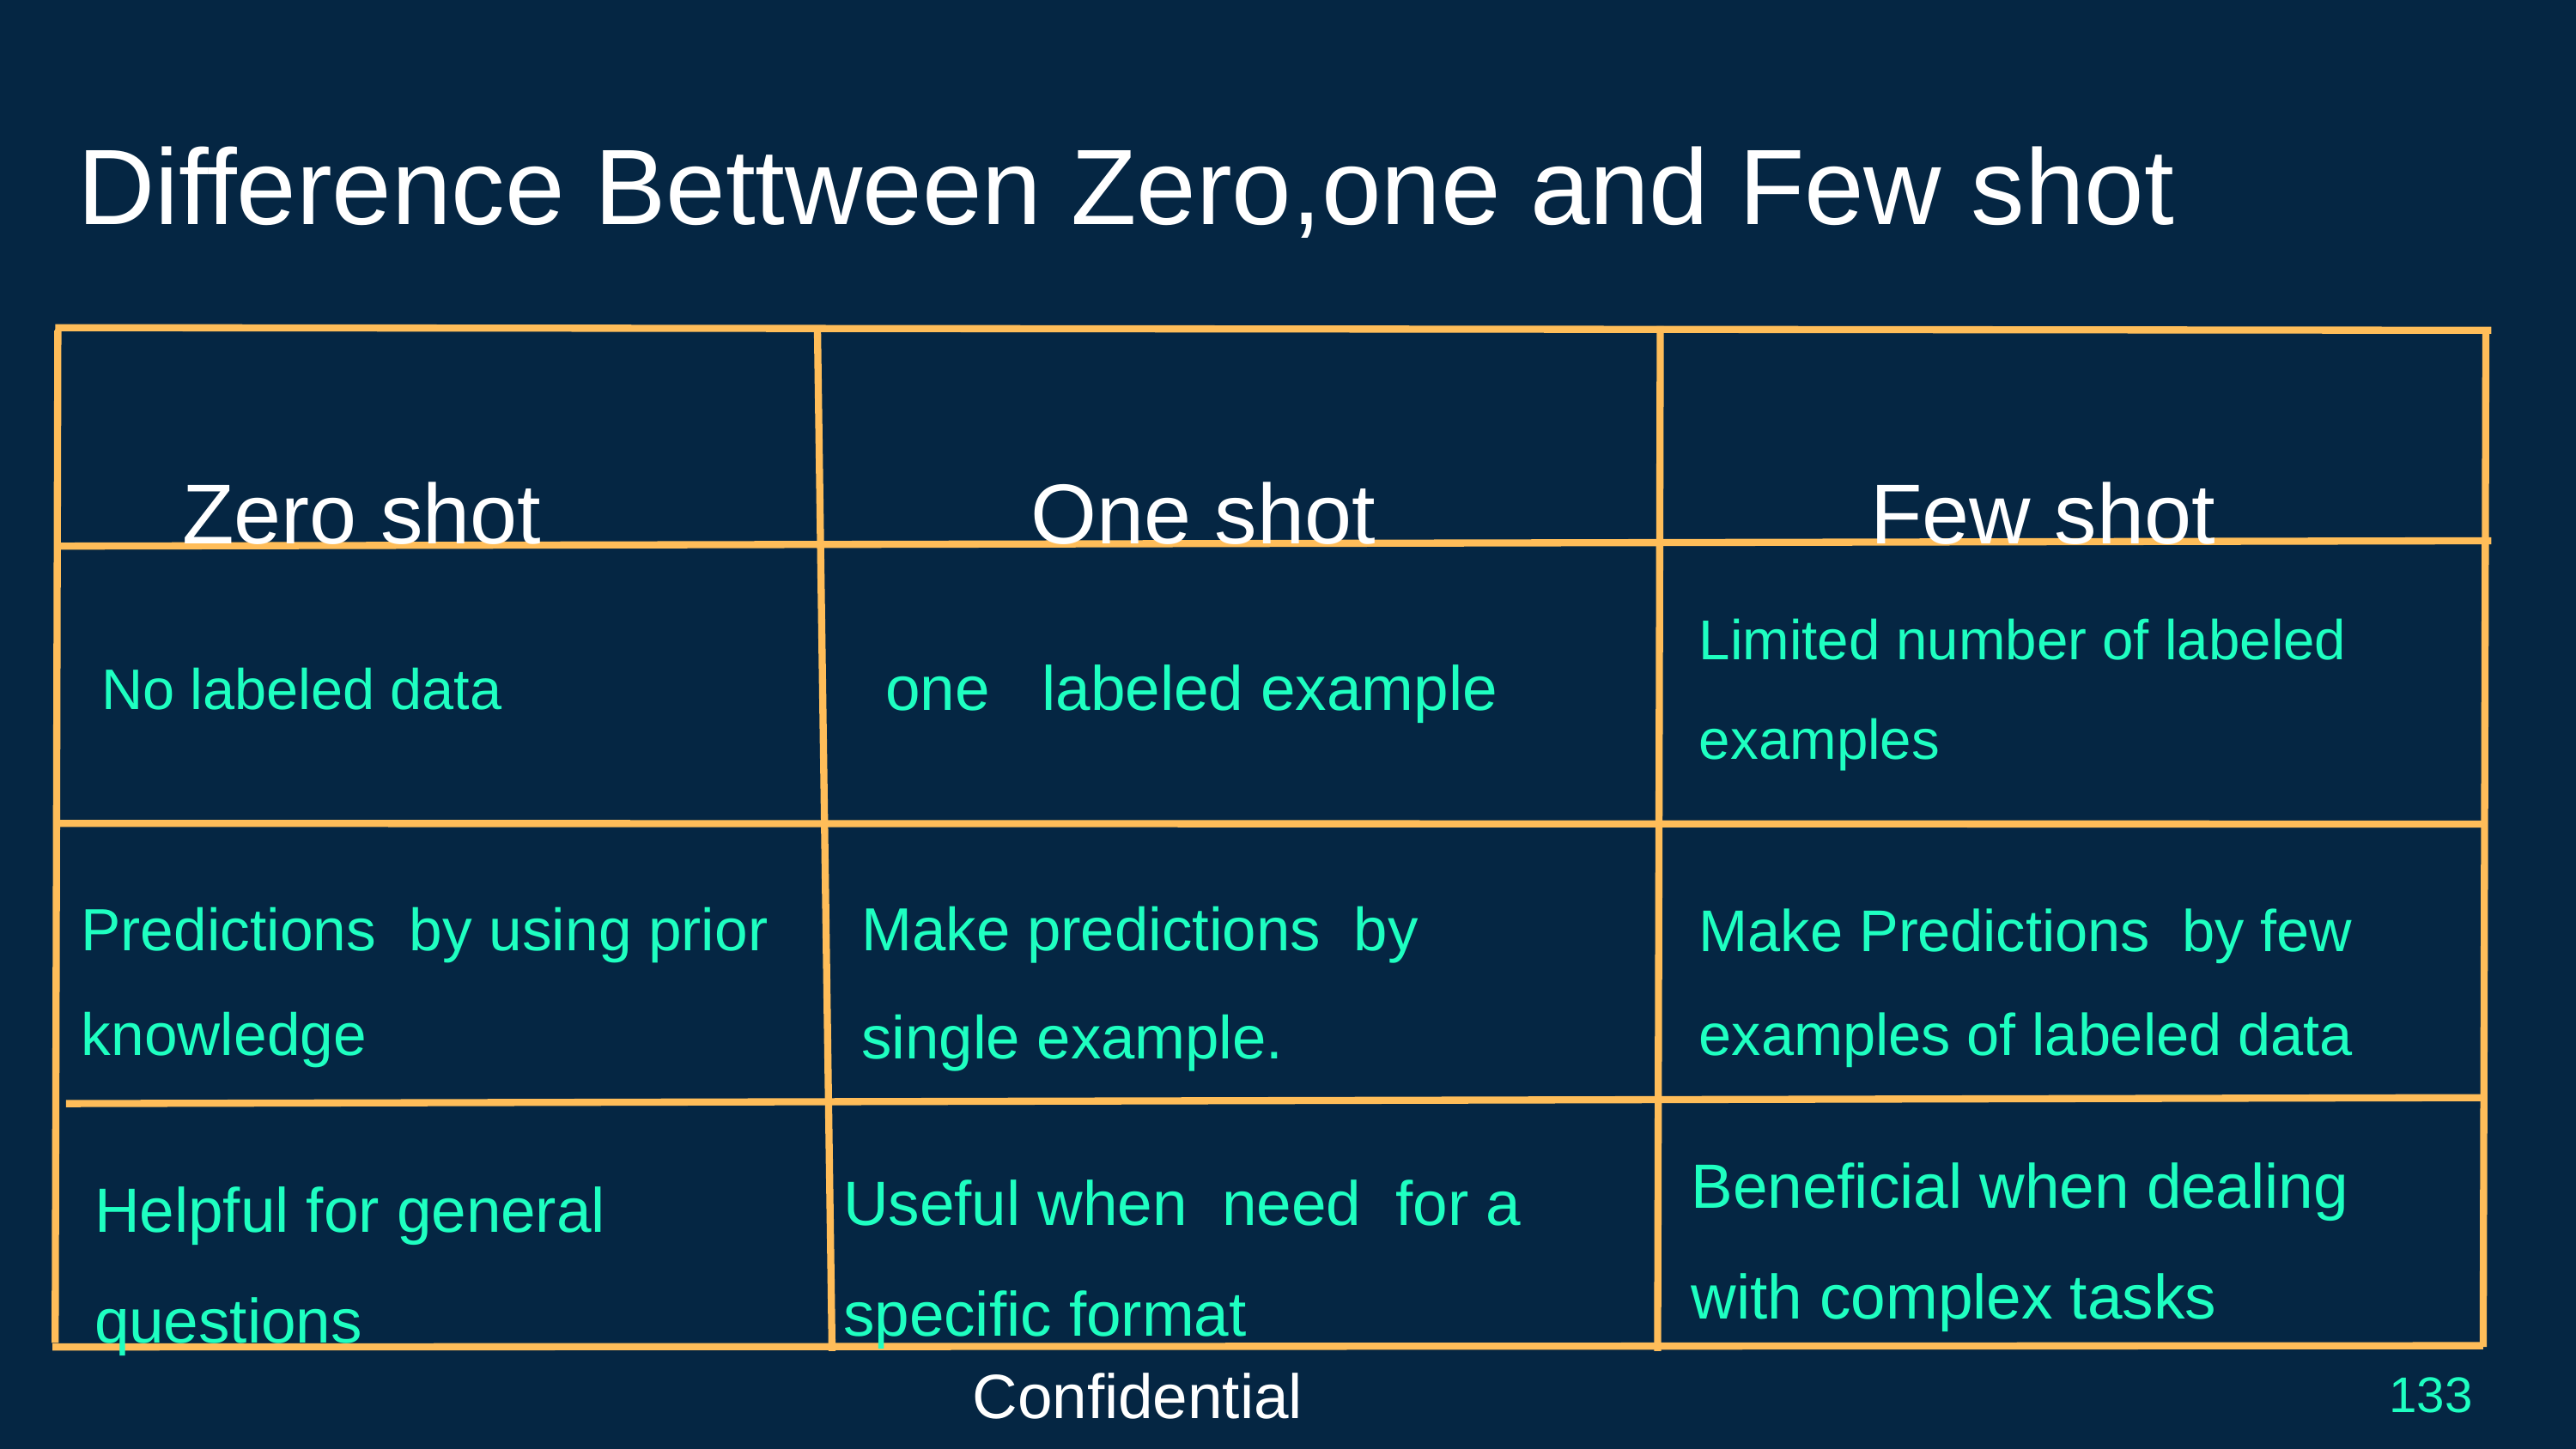

Difference Bettween Zero,one and Few shot

Zero shot
One shot
Few shot

Limited number of labeled examples
 one   labeled example
No labeled data

Make predictions  by single example.
Predictions  by using prior knowledge
Make Predictions  by few examples of labeled data

Beneficial when dealing with complex tasks
Useful when  need  for a specific format
Helpful for general questions

Confidential
133